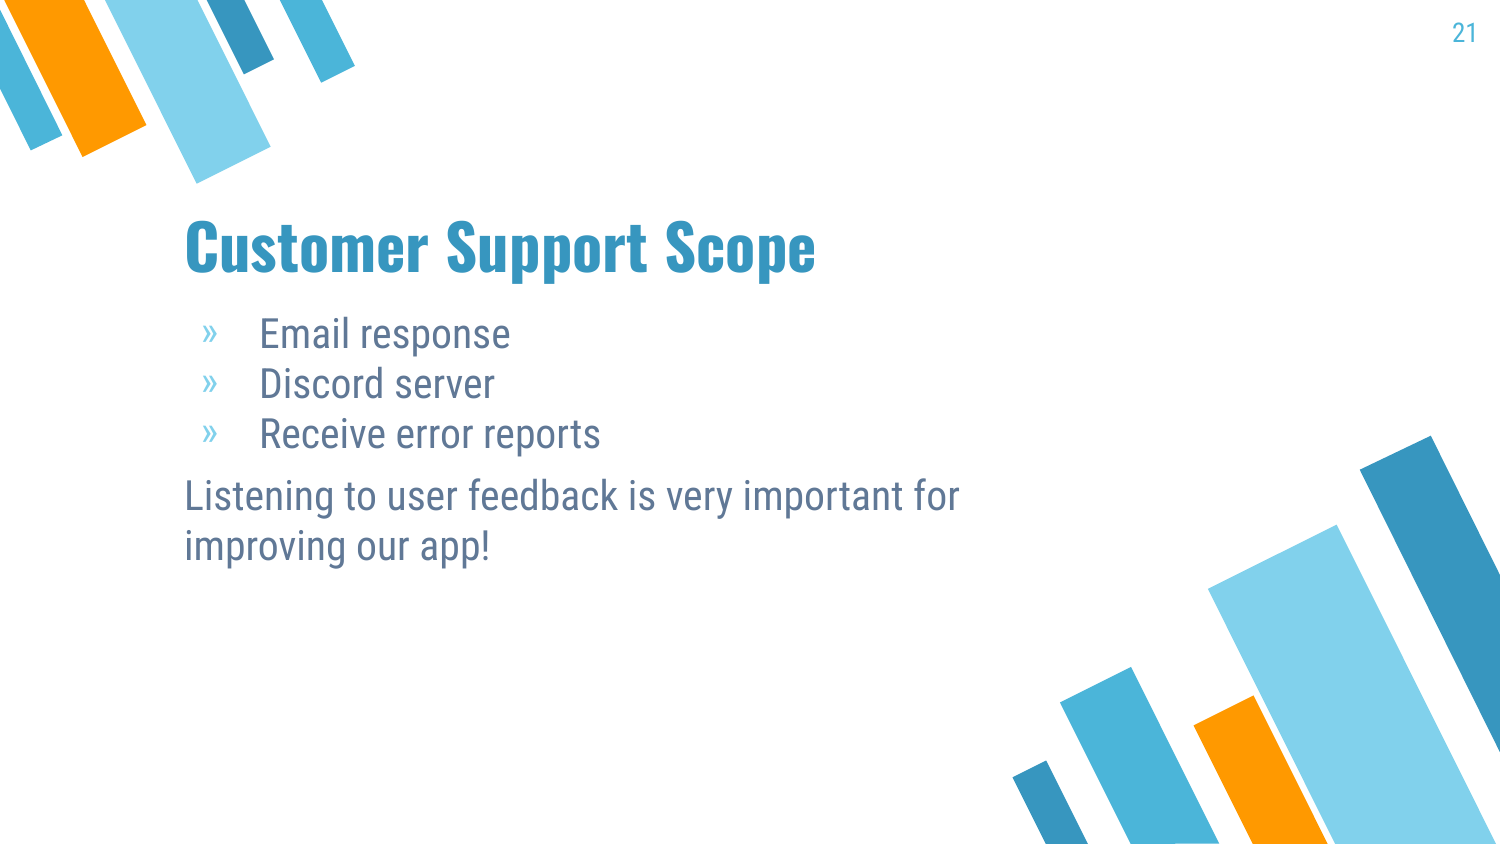

21
# Customer Support Scope
Email response
Discord server
Receive error reports
Listening to user feedback is very important for improving our app!